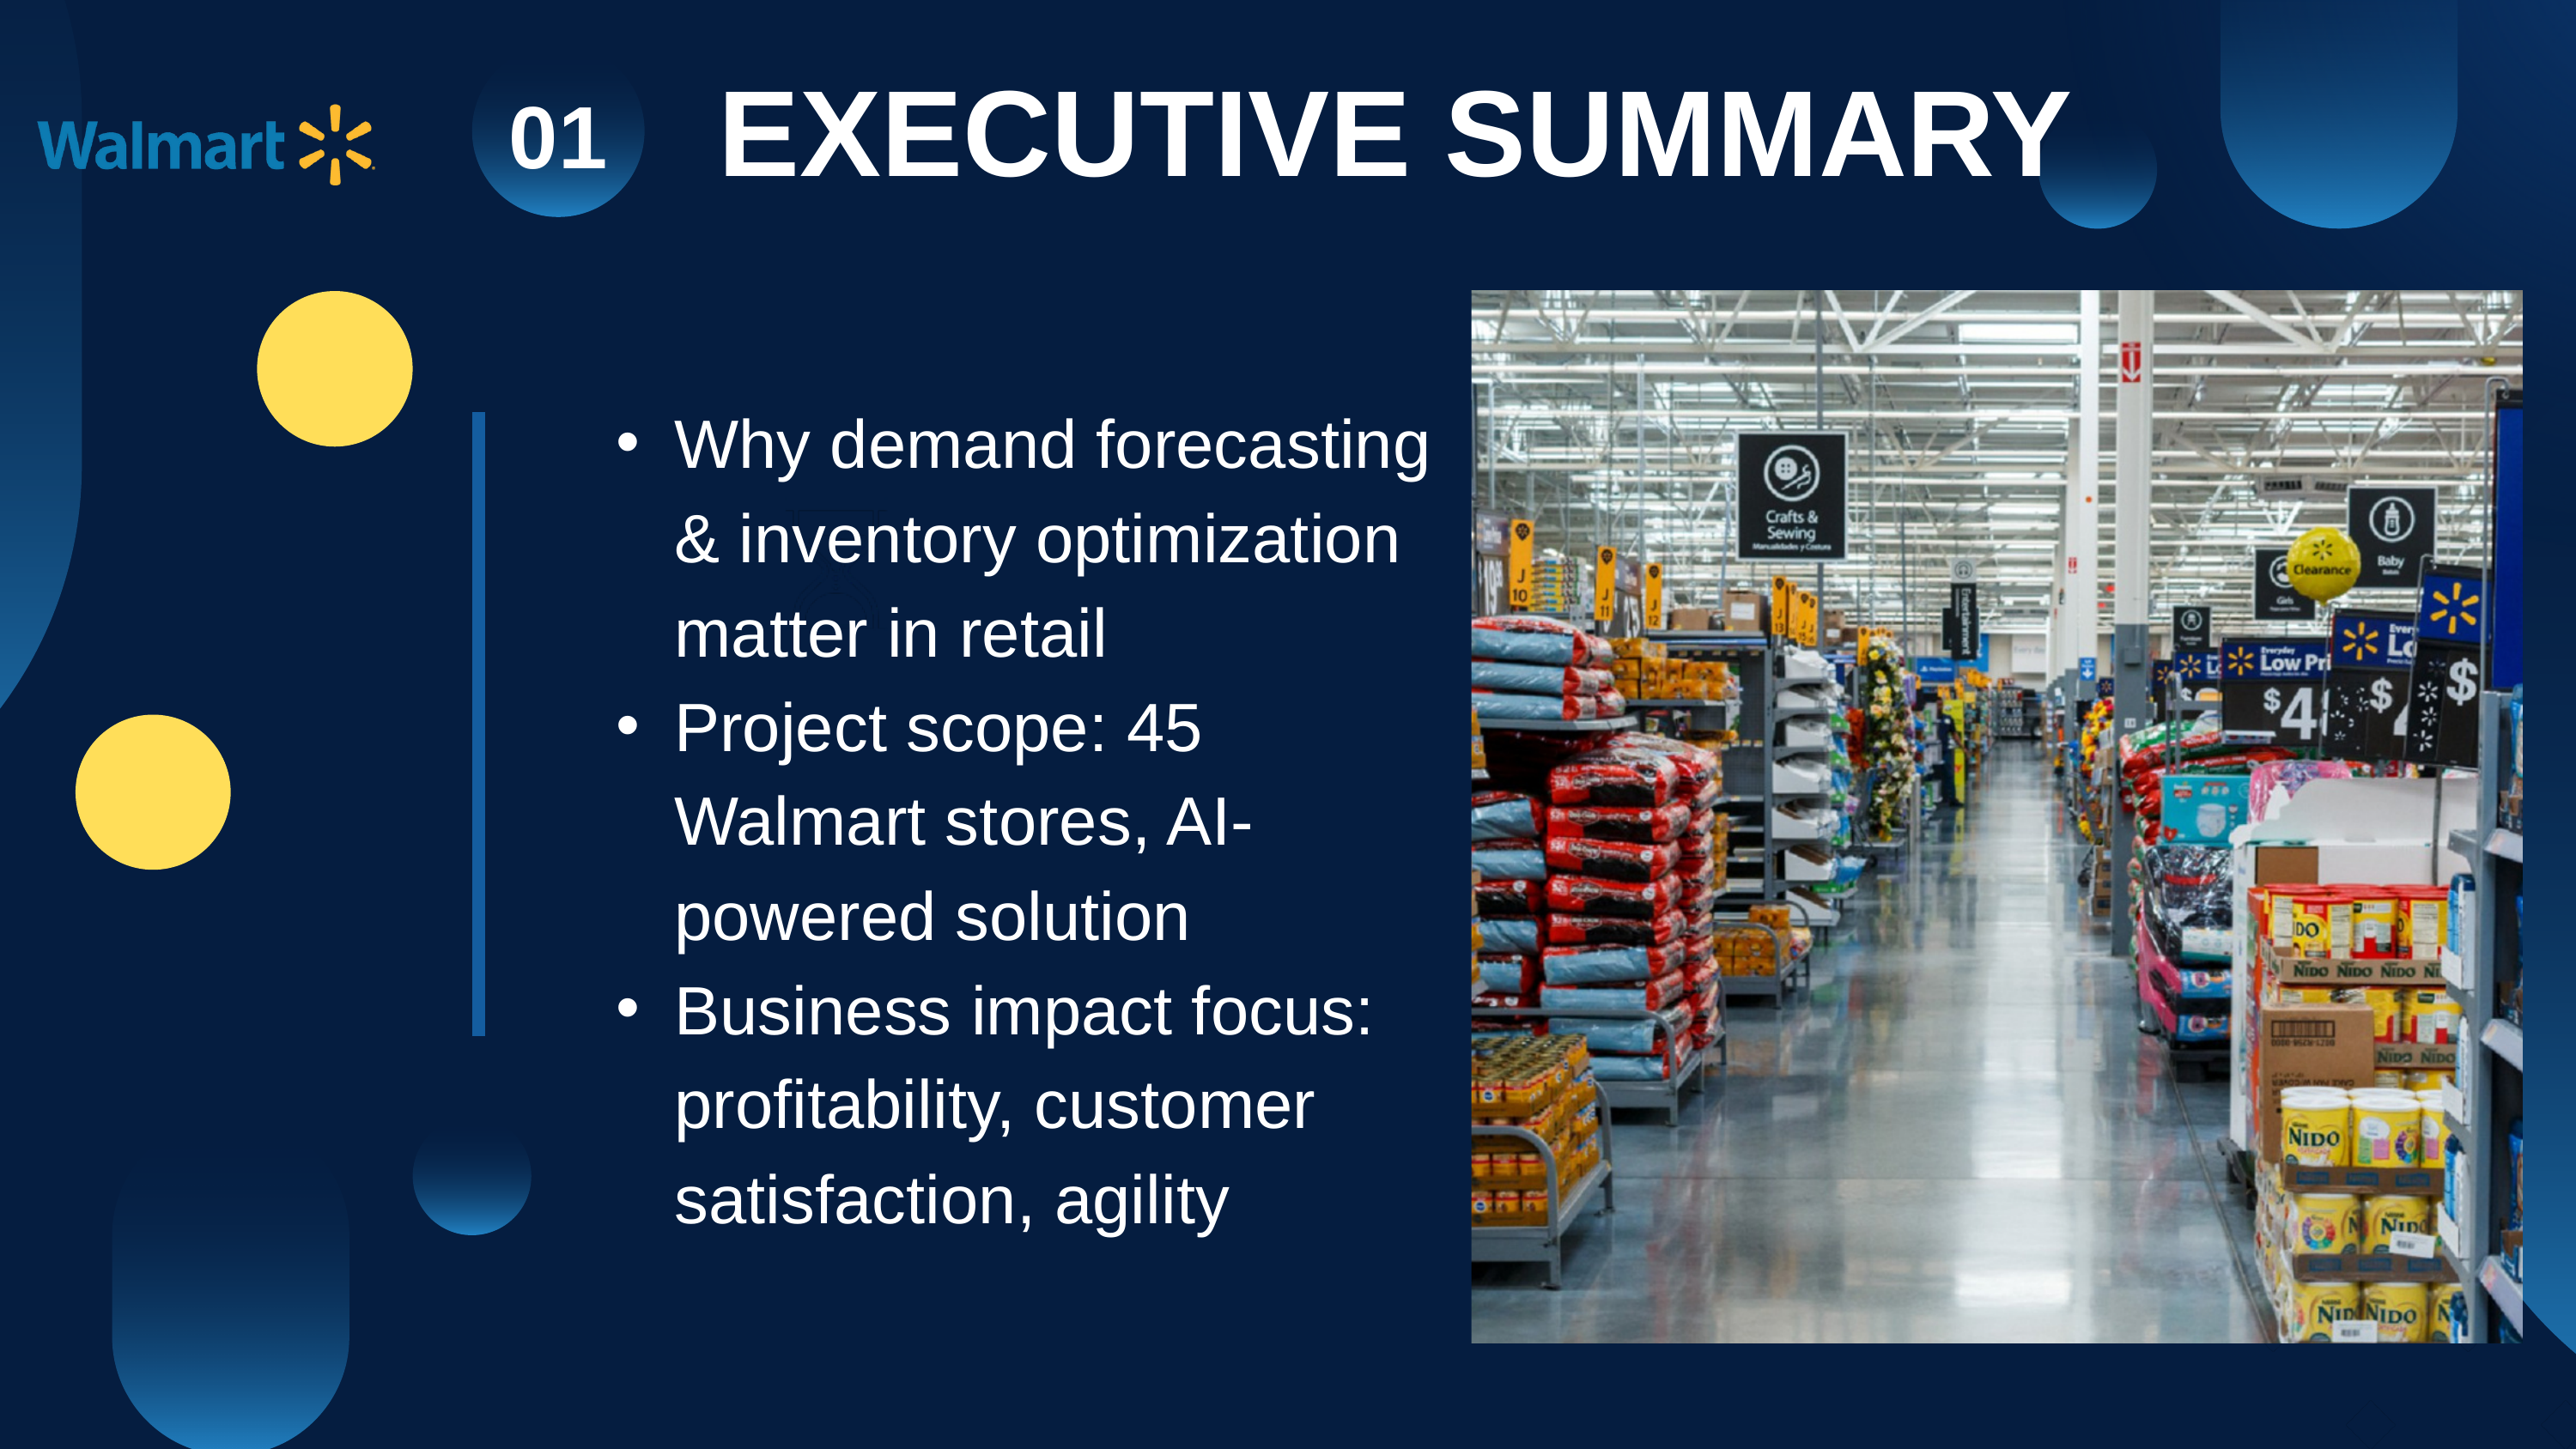

EXECUTIVE SUMMARY
01

Why demand forecasting & inventory optimization matter in retail
Project scope: 45 Walmart stores, AI-powered solution
Business impact focus: profitability, customer satisfaction, agility